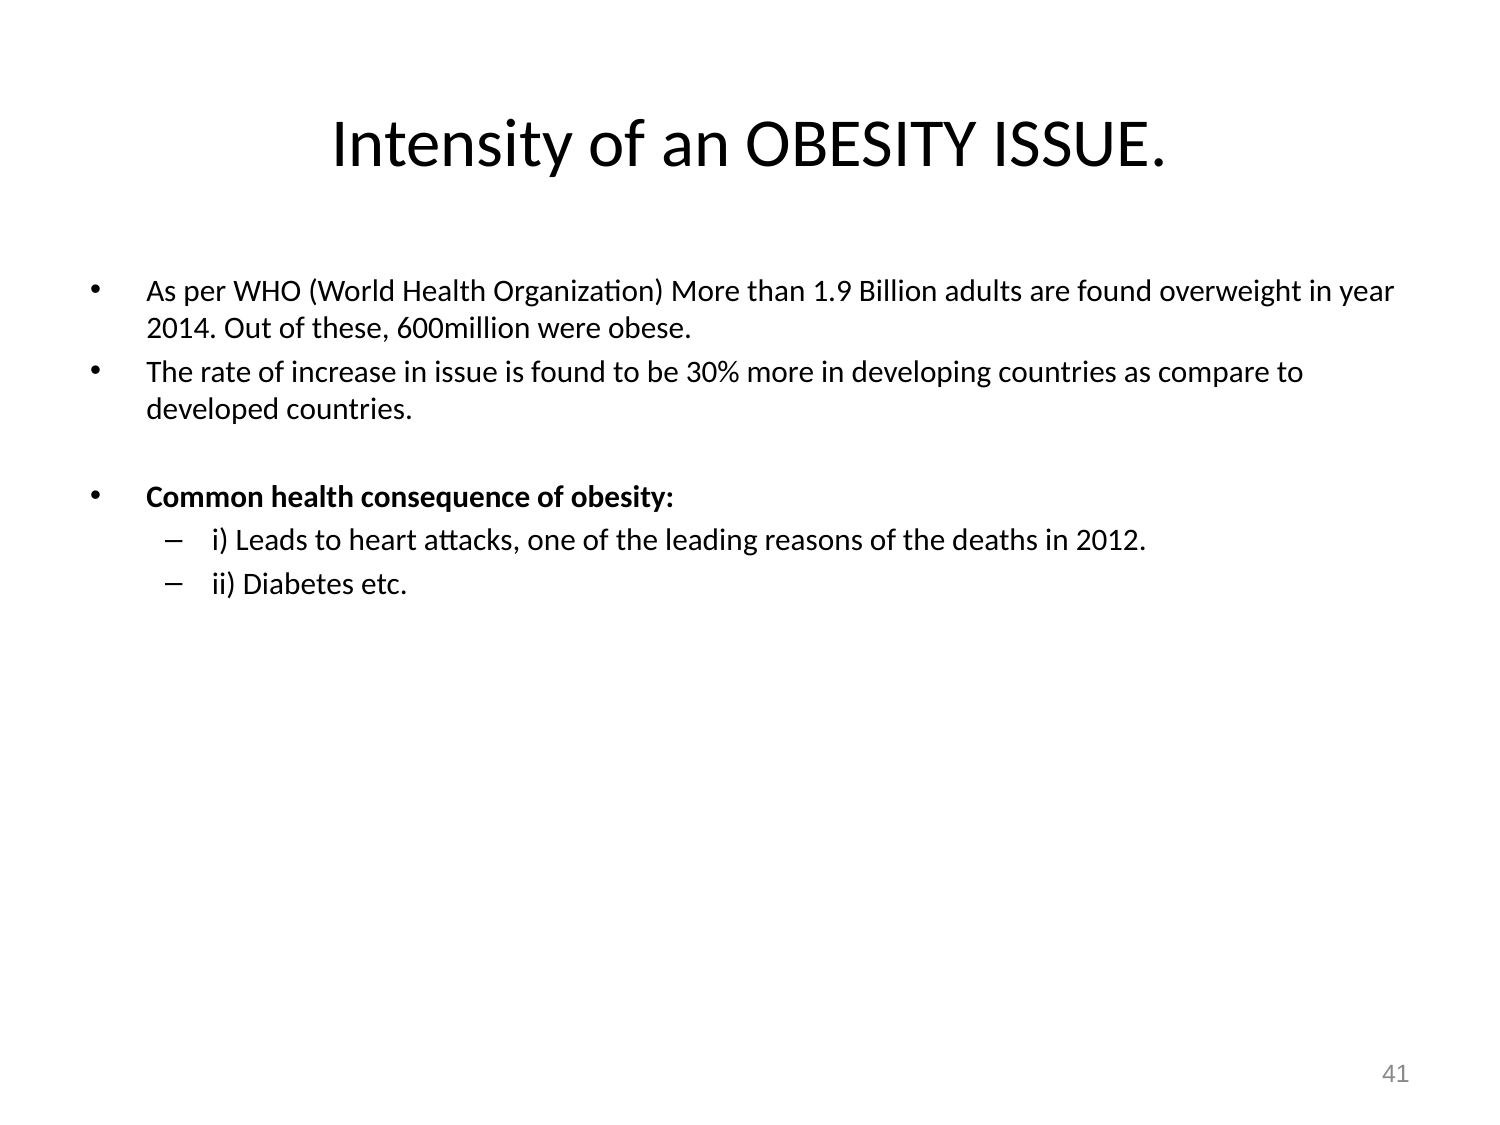

# Intensity of an OBESITY ISSUE.
As per WHO (World Health Organization) More than 1.9 Billion adults are found overweight in year 2014. Out of these, 600million were obese.
The rate of increase in issue is found to be 30% more in developing countries as compare to developed countries.

Common health consequence of obesity:
i) Leads to heart attacks, one of the leading reasons of the deaths in 2012.
ii) Diabetes etc.

41